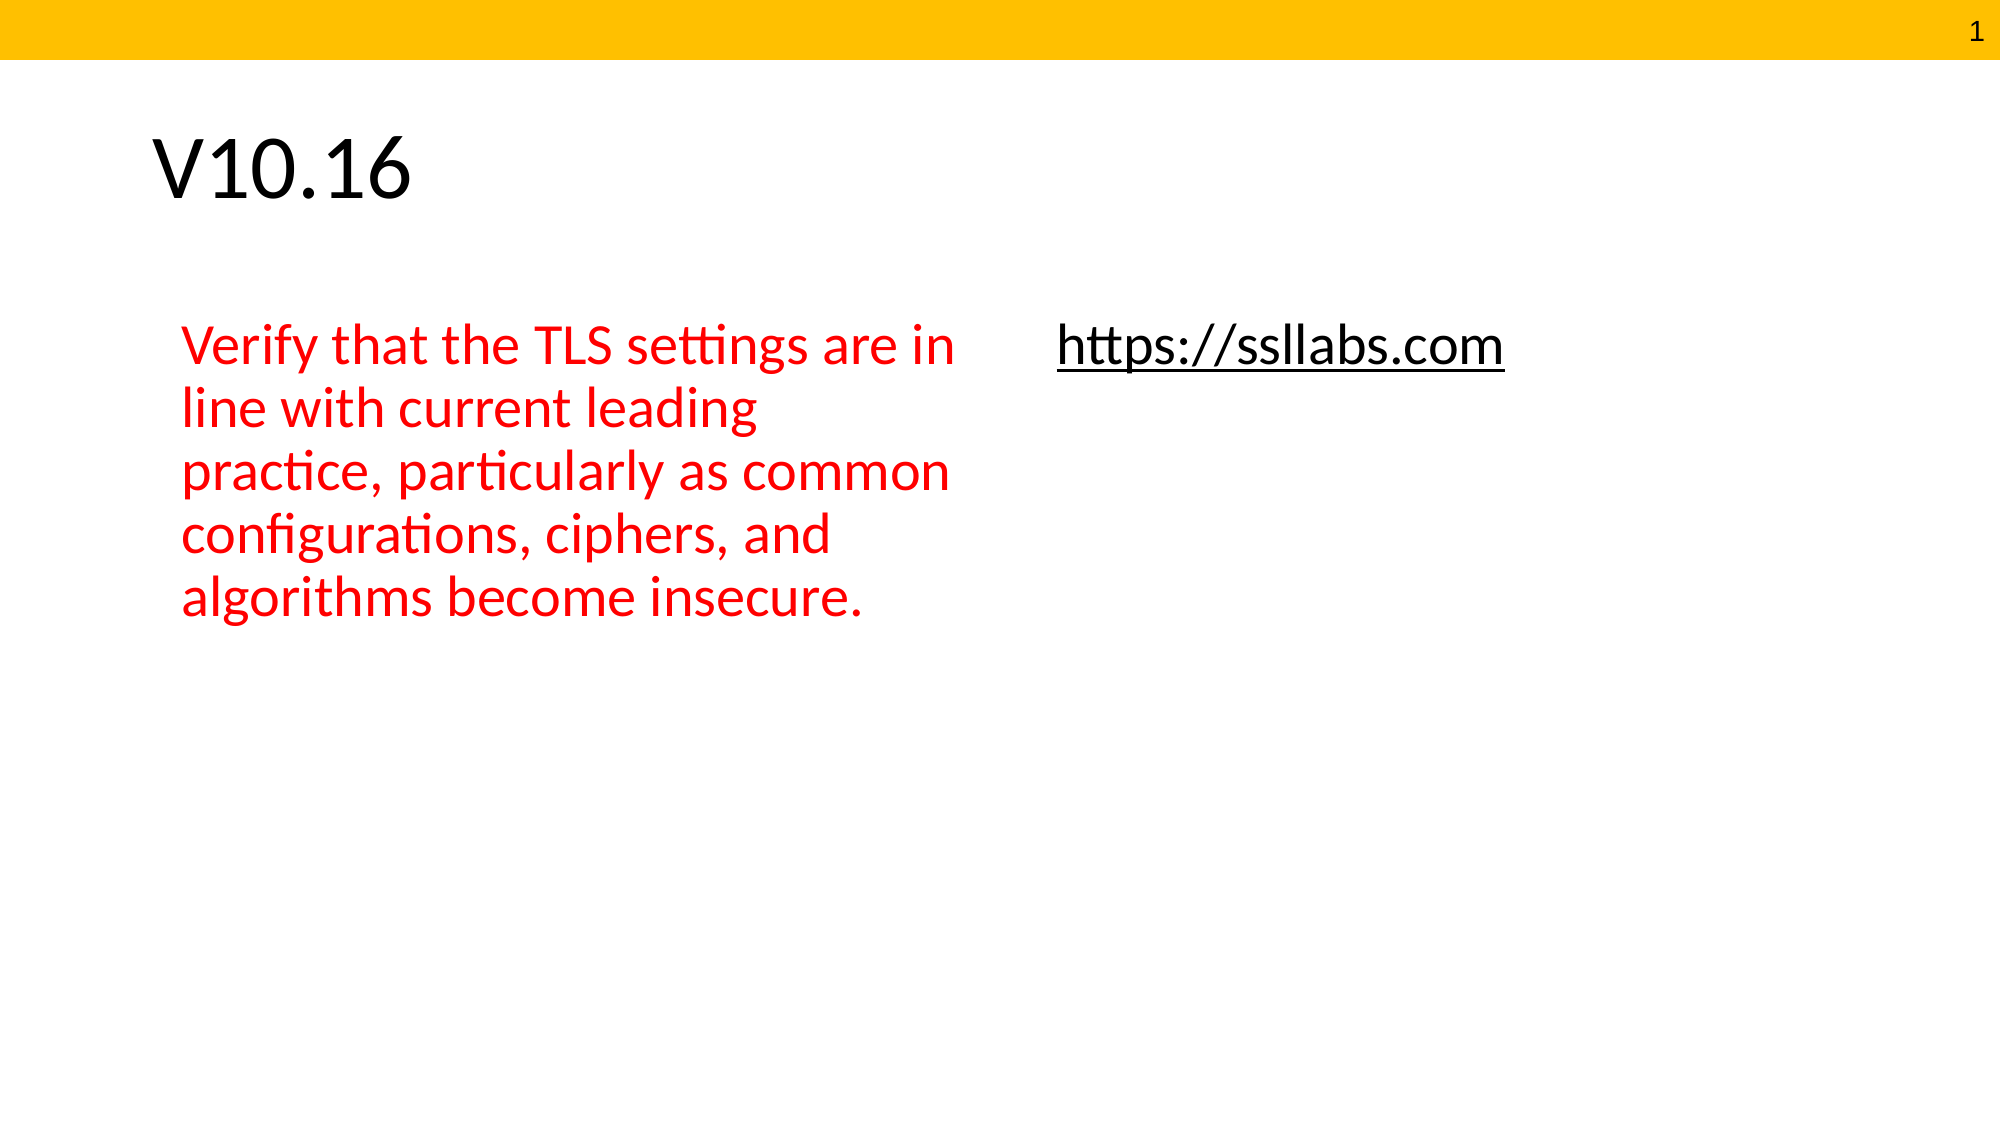

# V10.16
Verify that the TLS settings are in line with current leading practice, particularly as common configurations, ciphers, and algorithms become insecure.
https://ssllabs.com